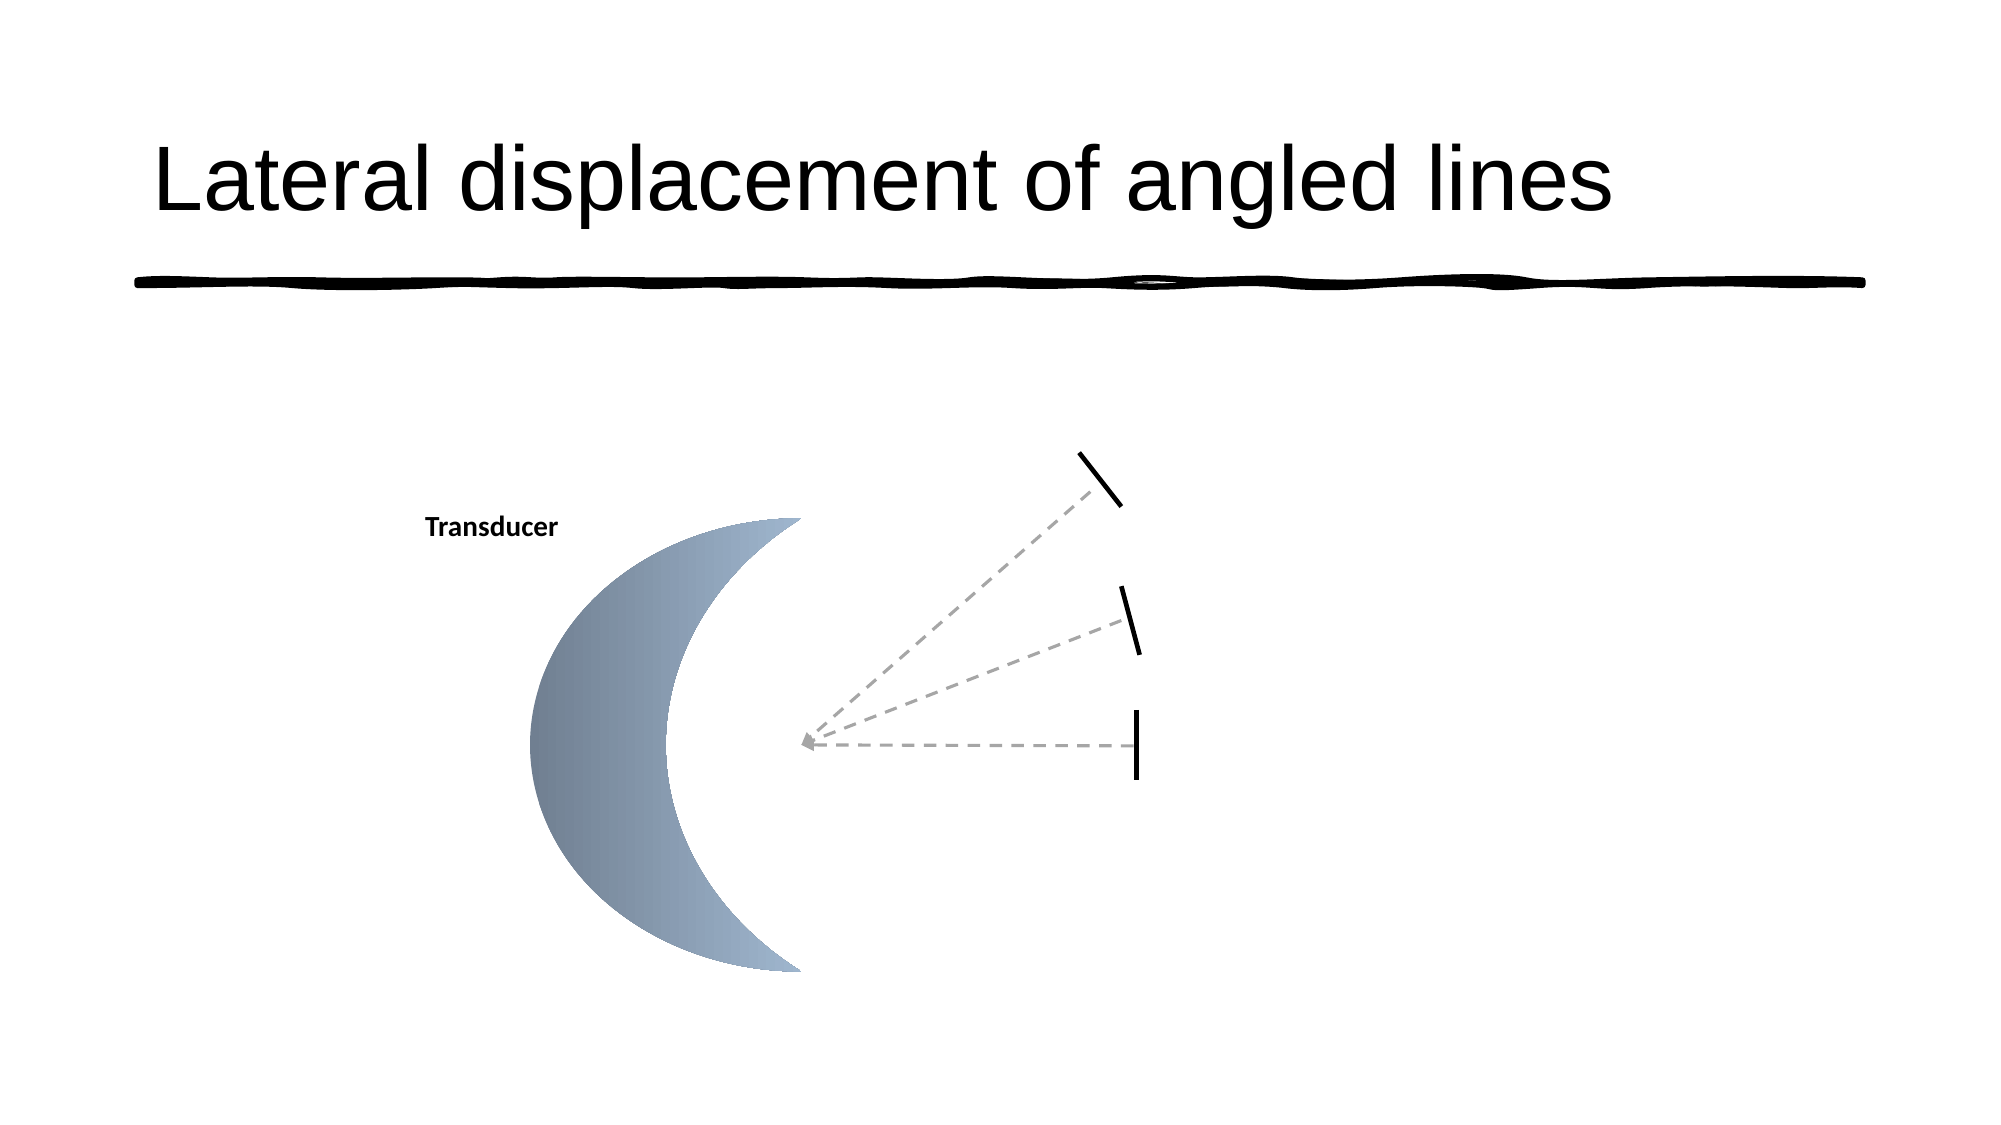

# Lateral displacement of angled lines
Transducer